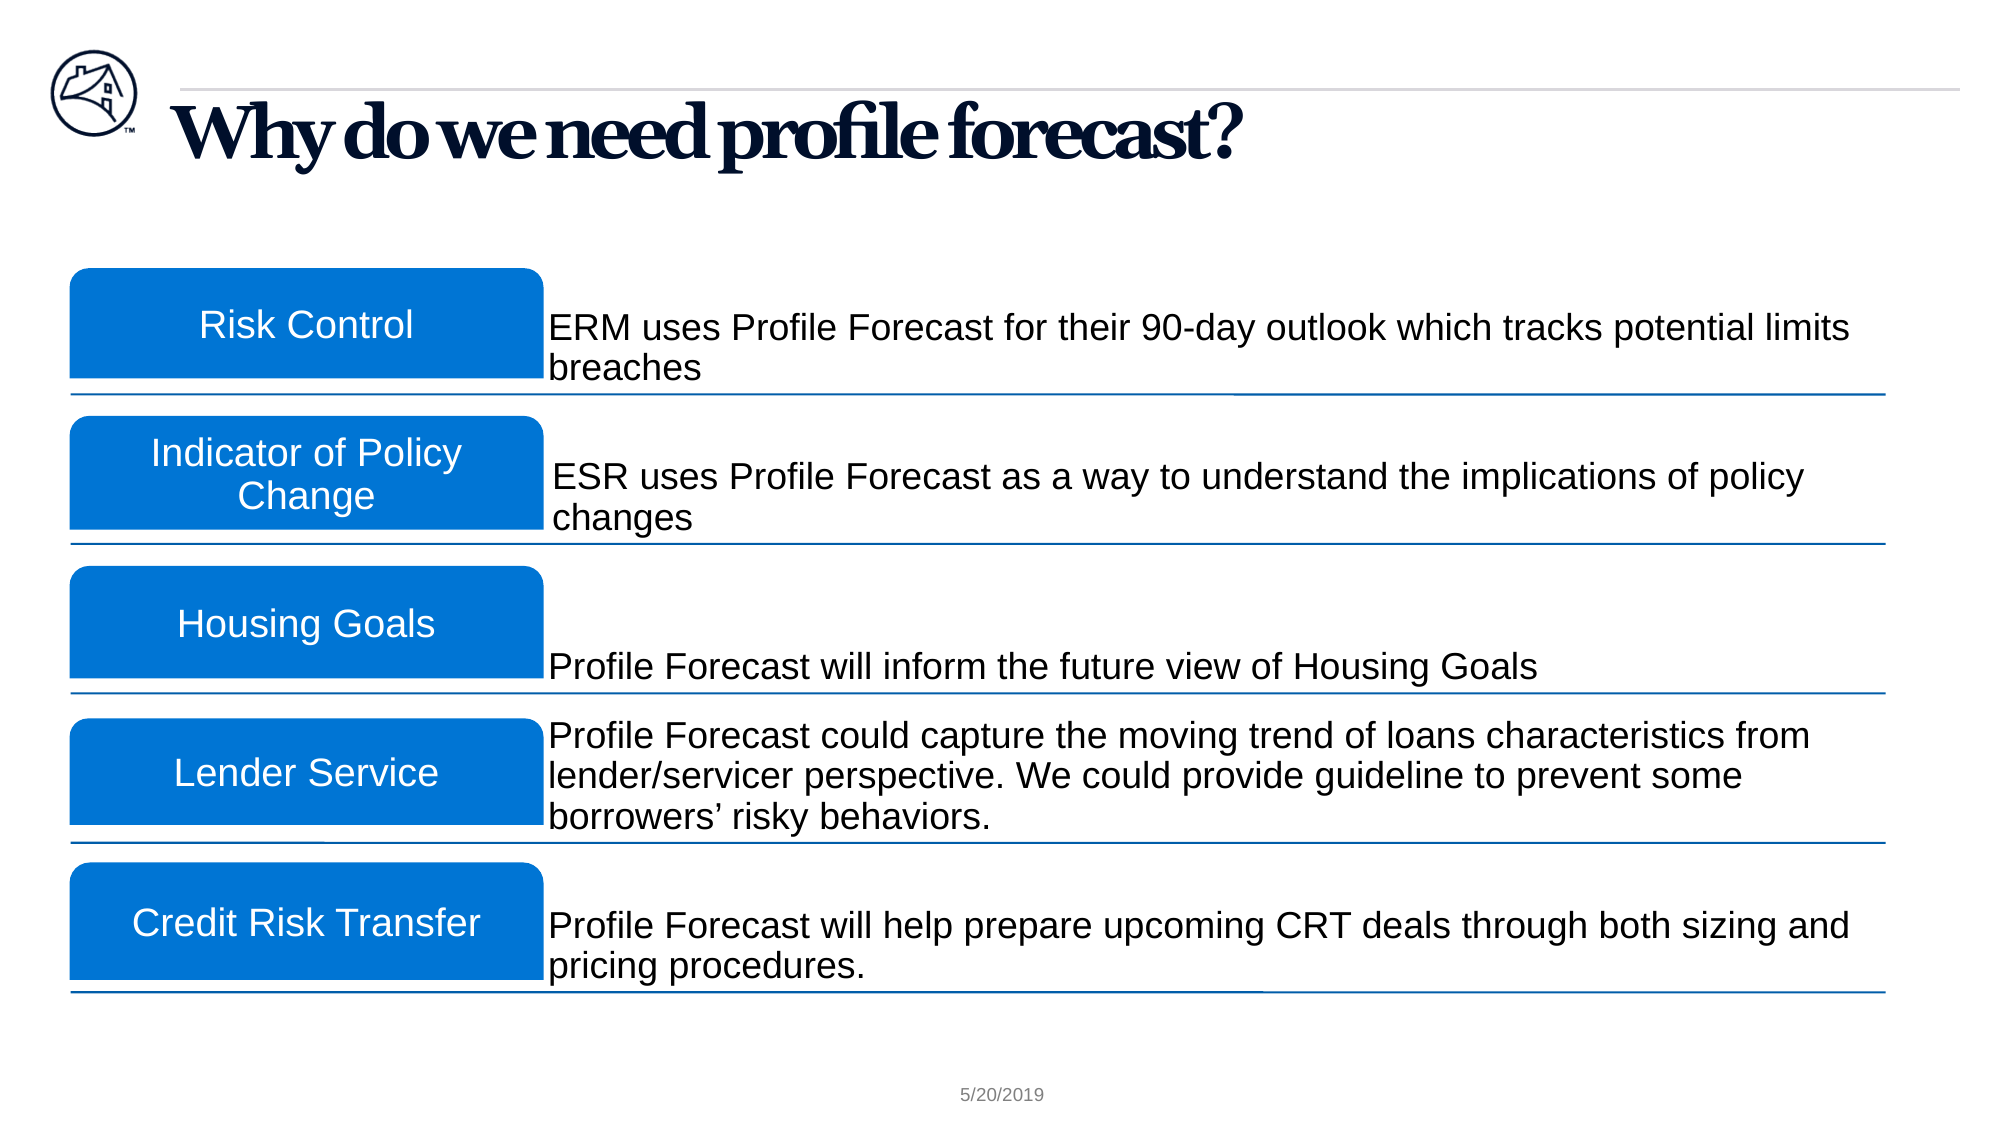

# Why do we need profile forecast?
ERM uses Profile Forecast for their 90-day outlook which tracks potential limits breaches
Risk Control
ESR uses Profile Forecast as a way to understand the implications of policy changes
Indicator of Policy Change
Profile Forecast will inform the future view of Housing Goals
Housing Goals
Profile Forecast could capture the moving trend of loans characteristics from lender/servicer perspective. We could provide guideline to prevent some borrowers’ risky behaviors.
Lender Service
Profile Forecast will help prepare upcoming CRT deals through both sizing and pricing procedures.
Credit Risk Transfer